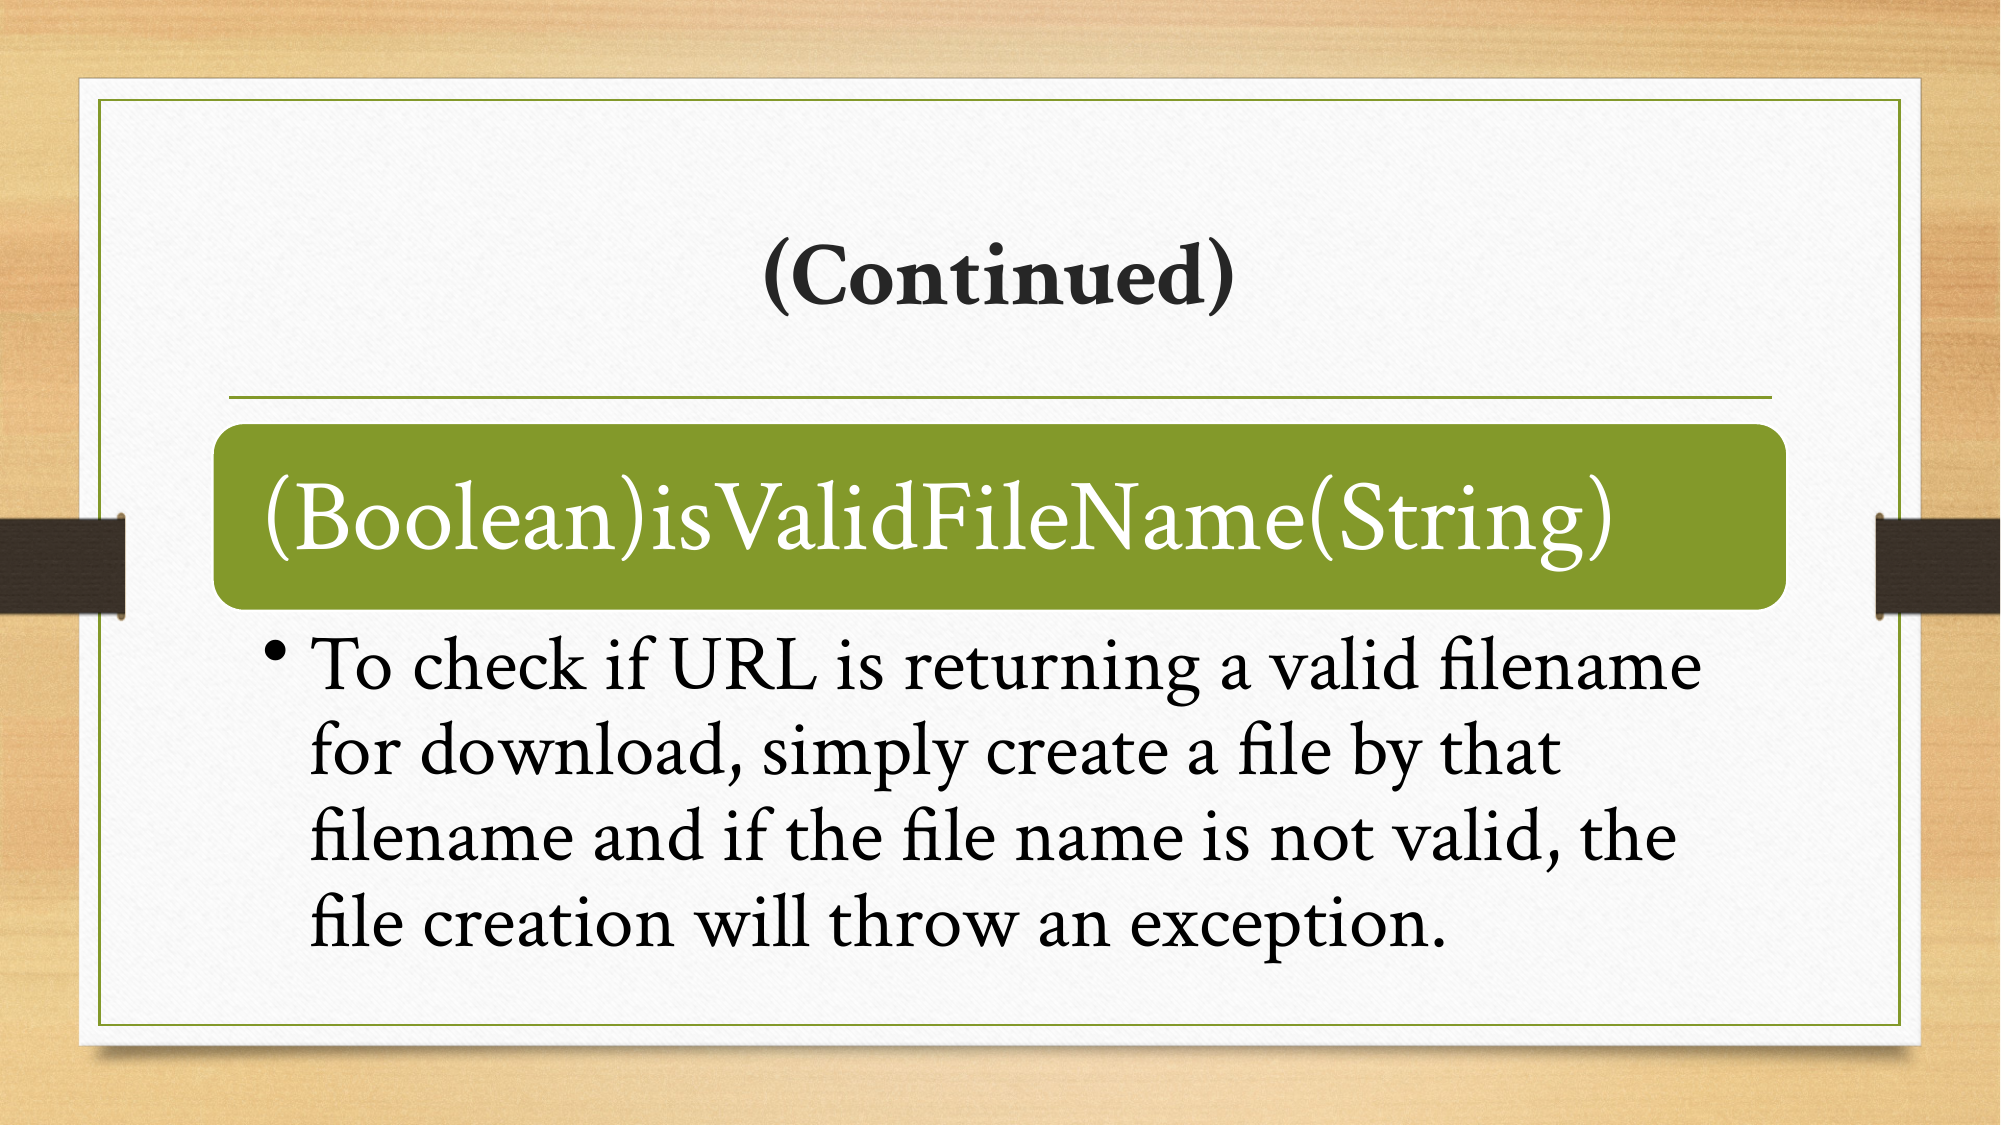

# (Continued)
(Boolean)isValidFileName(String)
To check if URL is returning a valid filename for download, simply create a file by that filename and if the file name is not valid, the file creation will throw an exception.